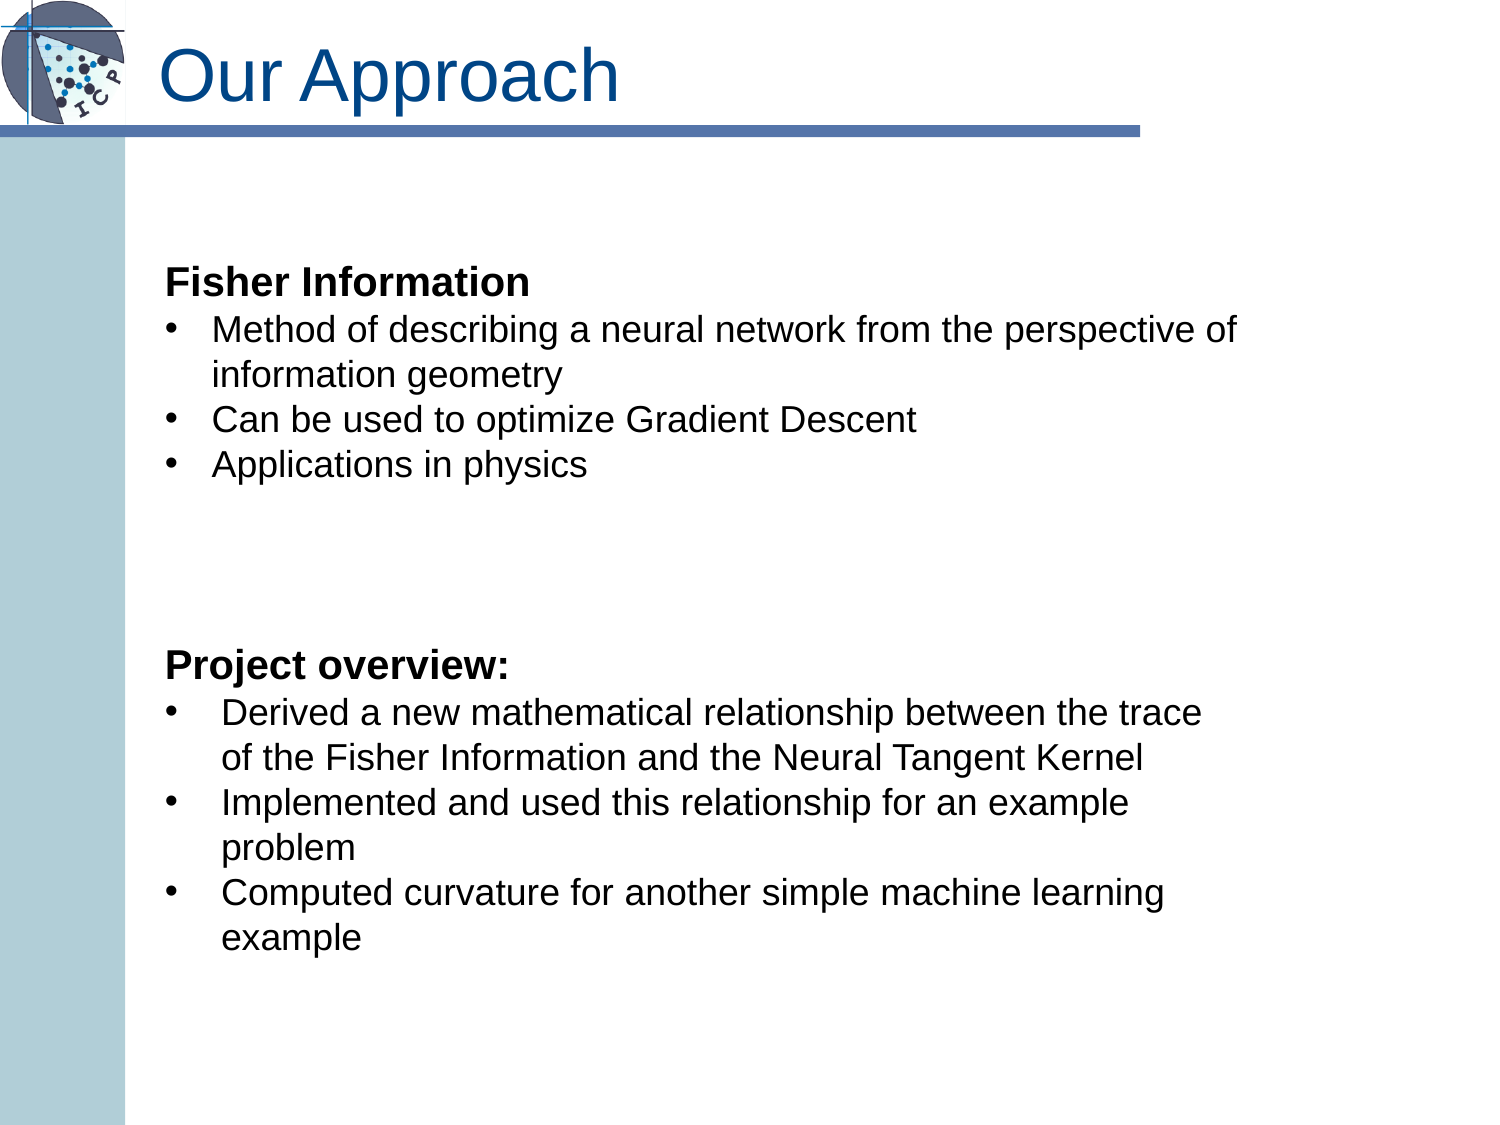

# Our Approach
Fisher Information
Method of describing a neural network from the perspective of information geometry
Can be used to optimize Gradient Descent
Applications in physics
Project overview:
Derived a new mathematical relationship between the trace of the Fisher Information and the Neural Tangent Kernel
Implemented and used this relationship for an example problem
Computed curvature for another simple machine learning example